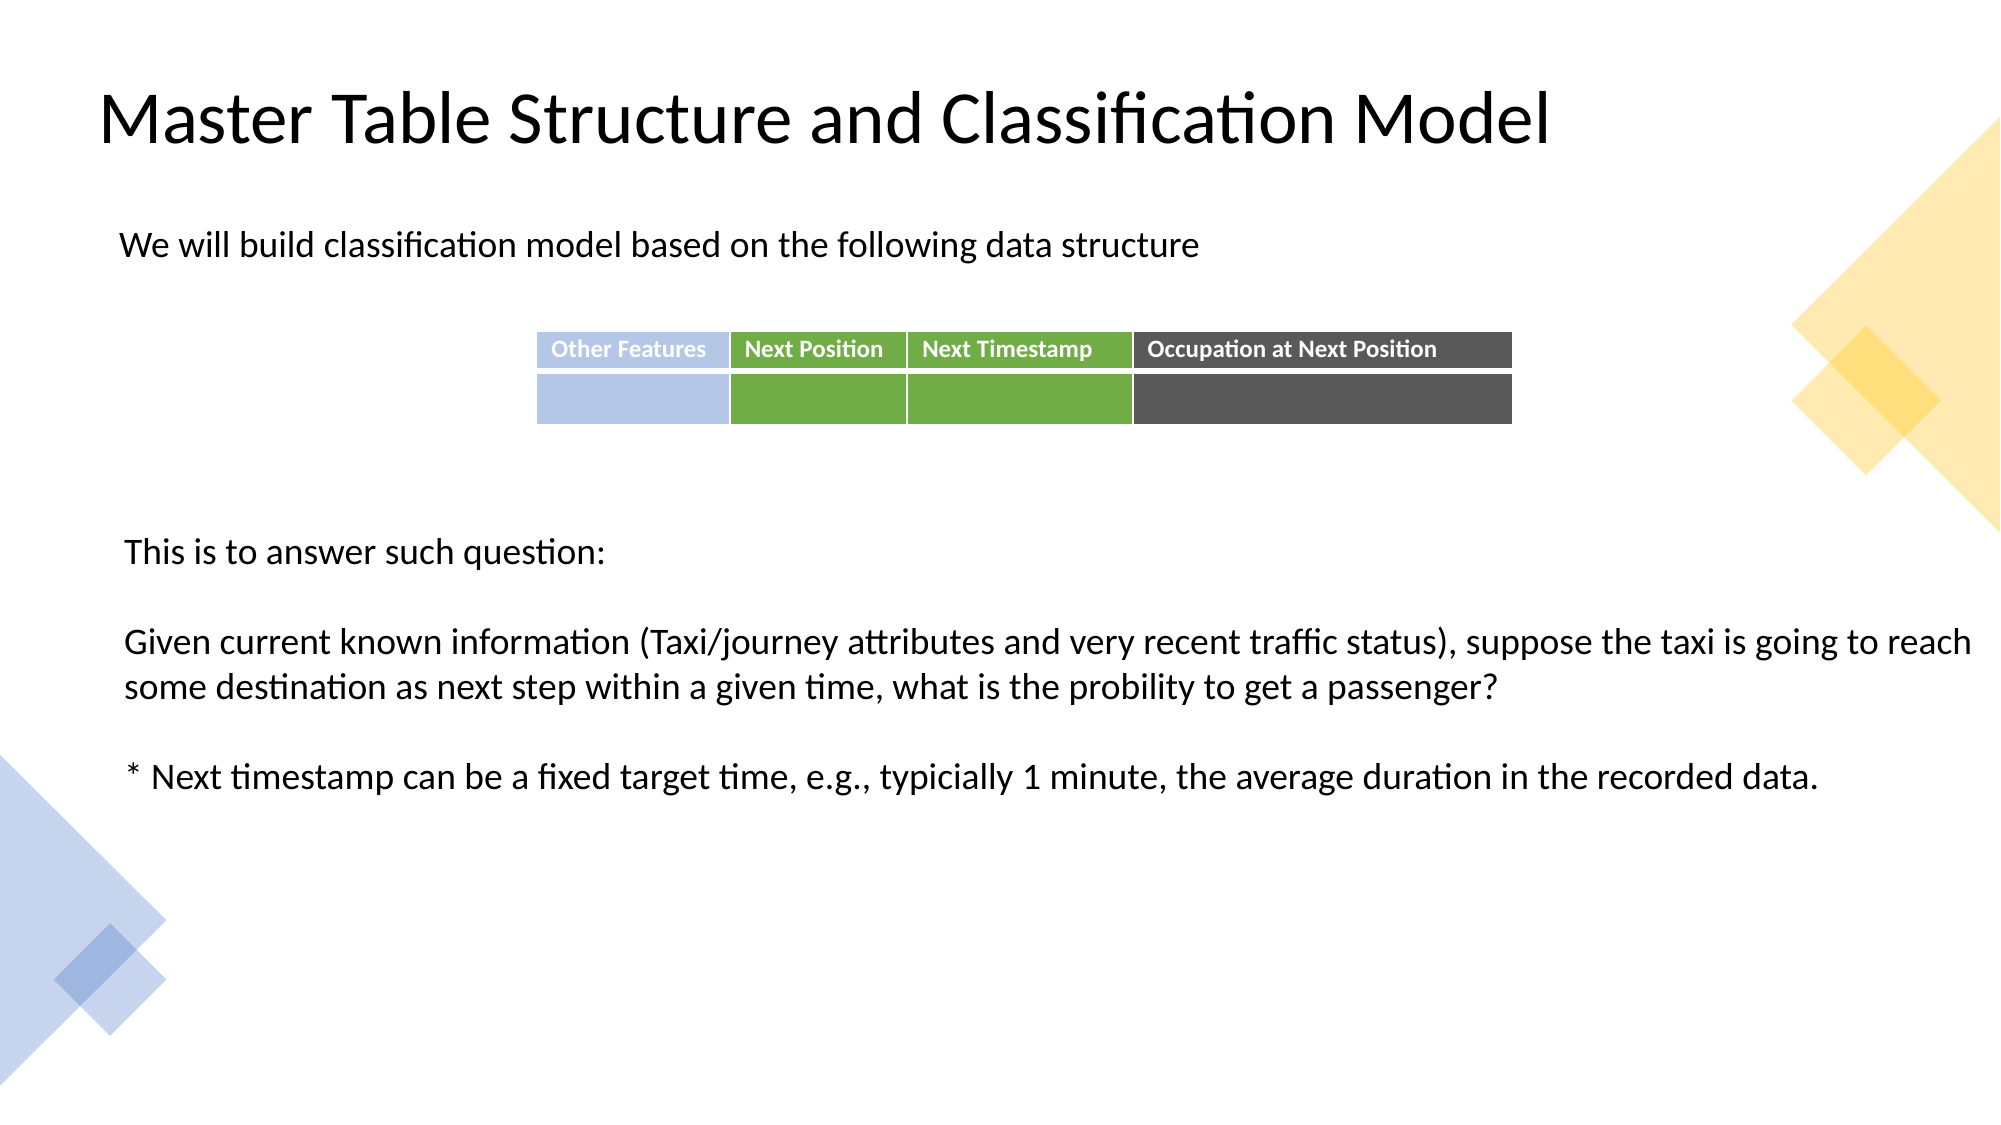

Master Table Structure and Classification Model
We will build classification model based on the following data structure

| Other Features | Next Position | Next Timestamp | Occupation at Next Position |
| --- | --- | --- | --- |
|  |  |  |  |

This is to answer such question:
Given current known information (Taxi/journey attributes and very recent traffic status), suppose the taxi is going to reach
some destination as next step within a given time, what is the probility to get a passenger?
* Next timestamp can be a fixed target time, e.g., typicially 1 minute, the average duration in the recorded data.